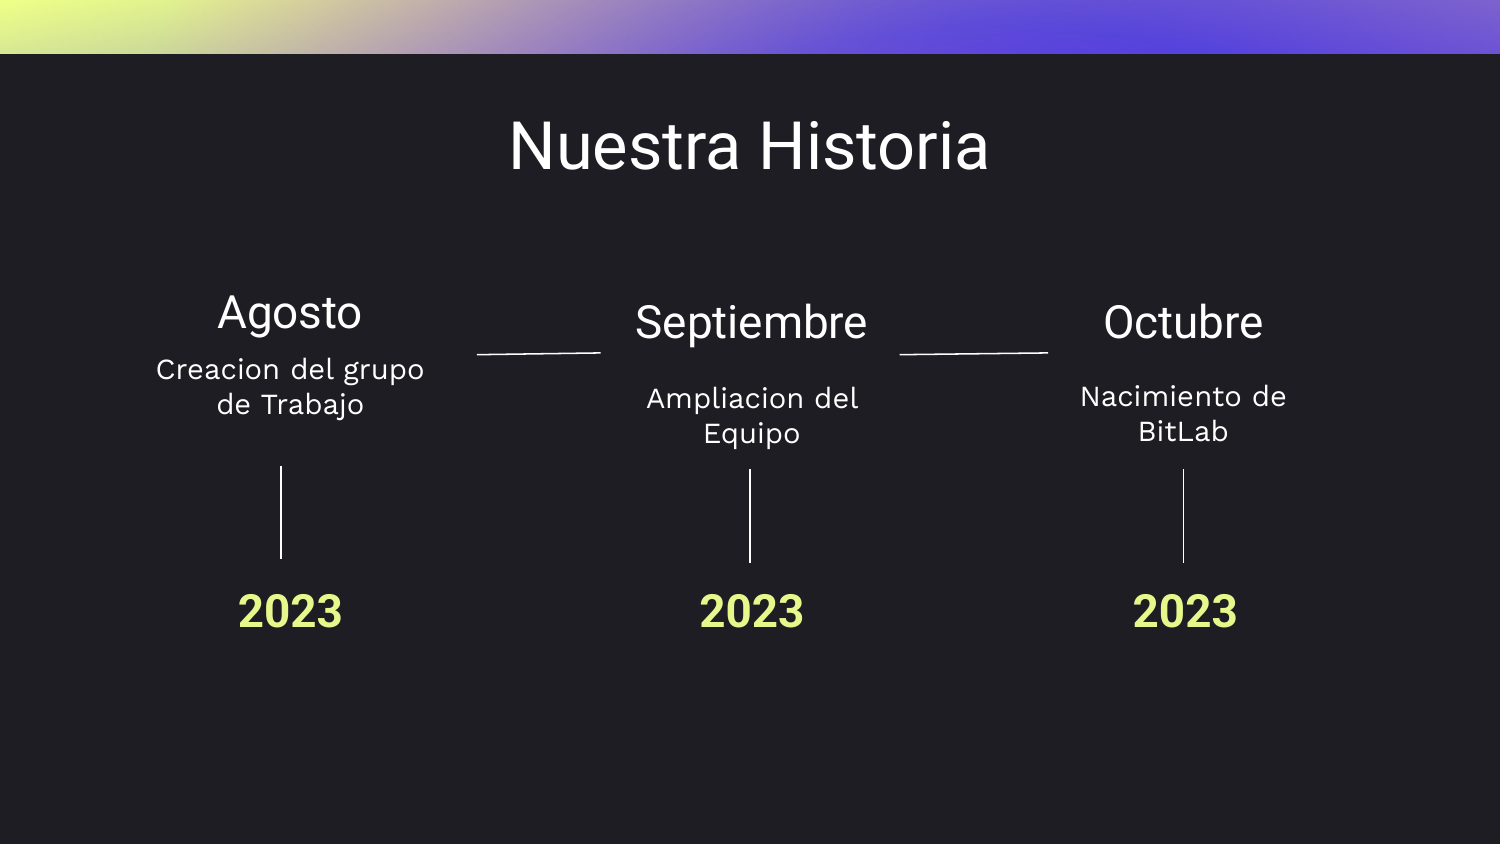

# Nuestra Historia
Agosto
Septiembre
Octubre
Creacion del grupo de Trabajo
Nacimiento de BitLab
Ampliacion del Equipo
2023
2023
2023